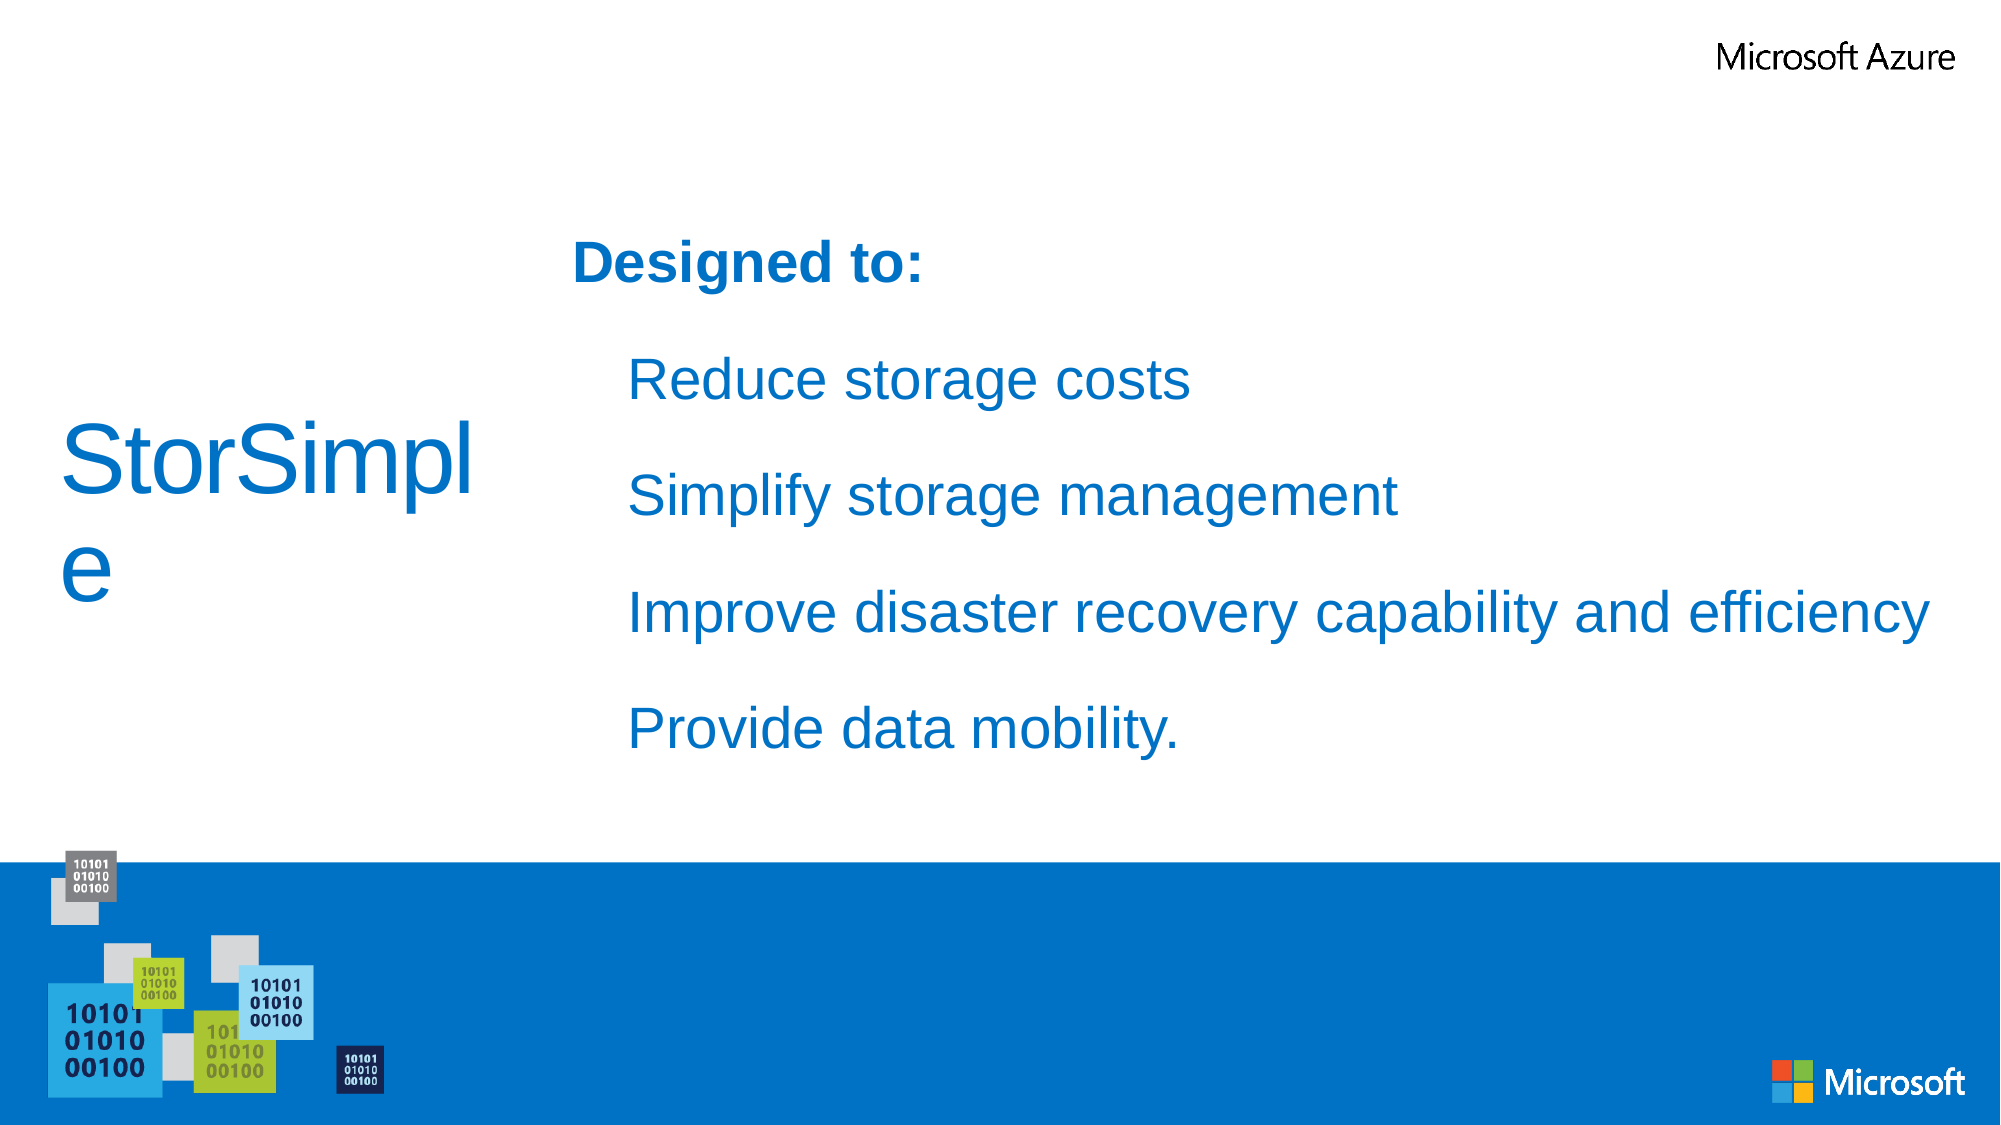

Designed to:
Reduce storage costs
Simplify storage management
Improve disaster recovery capability and efficiency
Provide data mobility.
# StorSimple